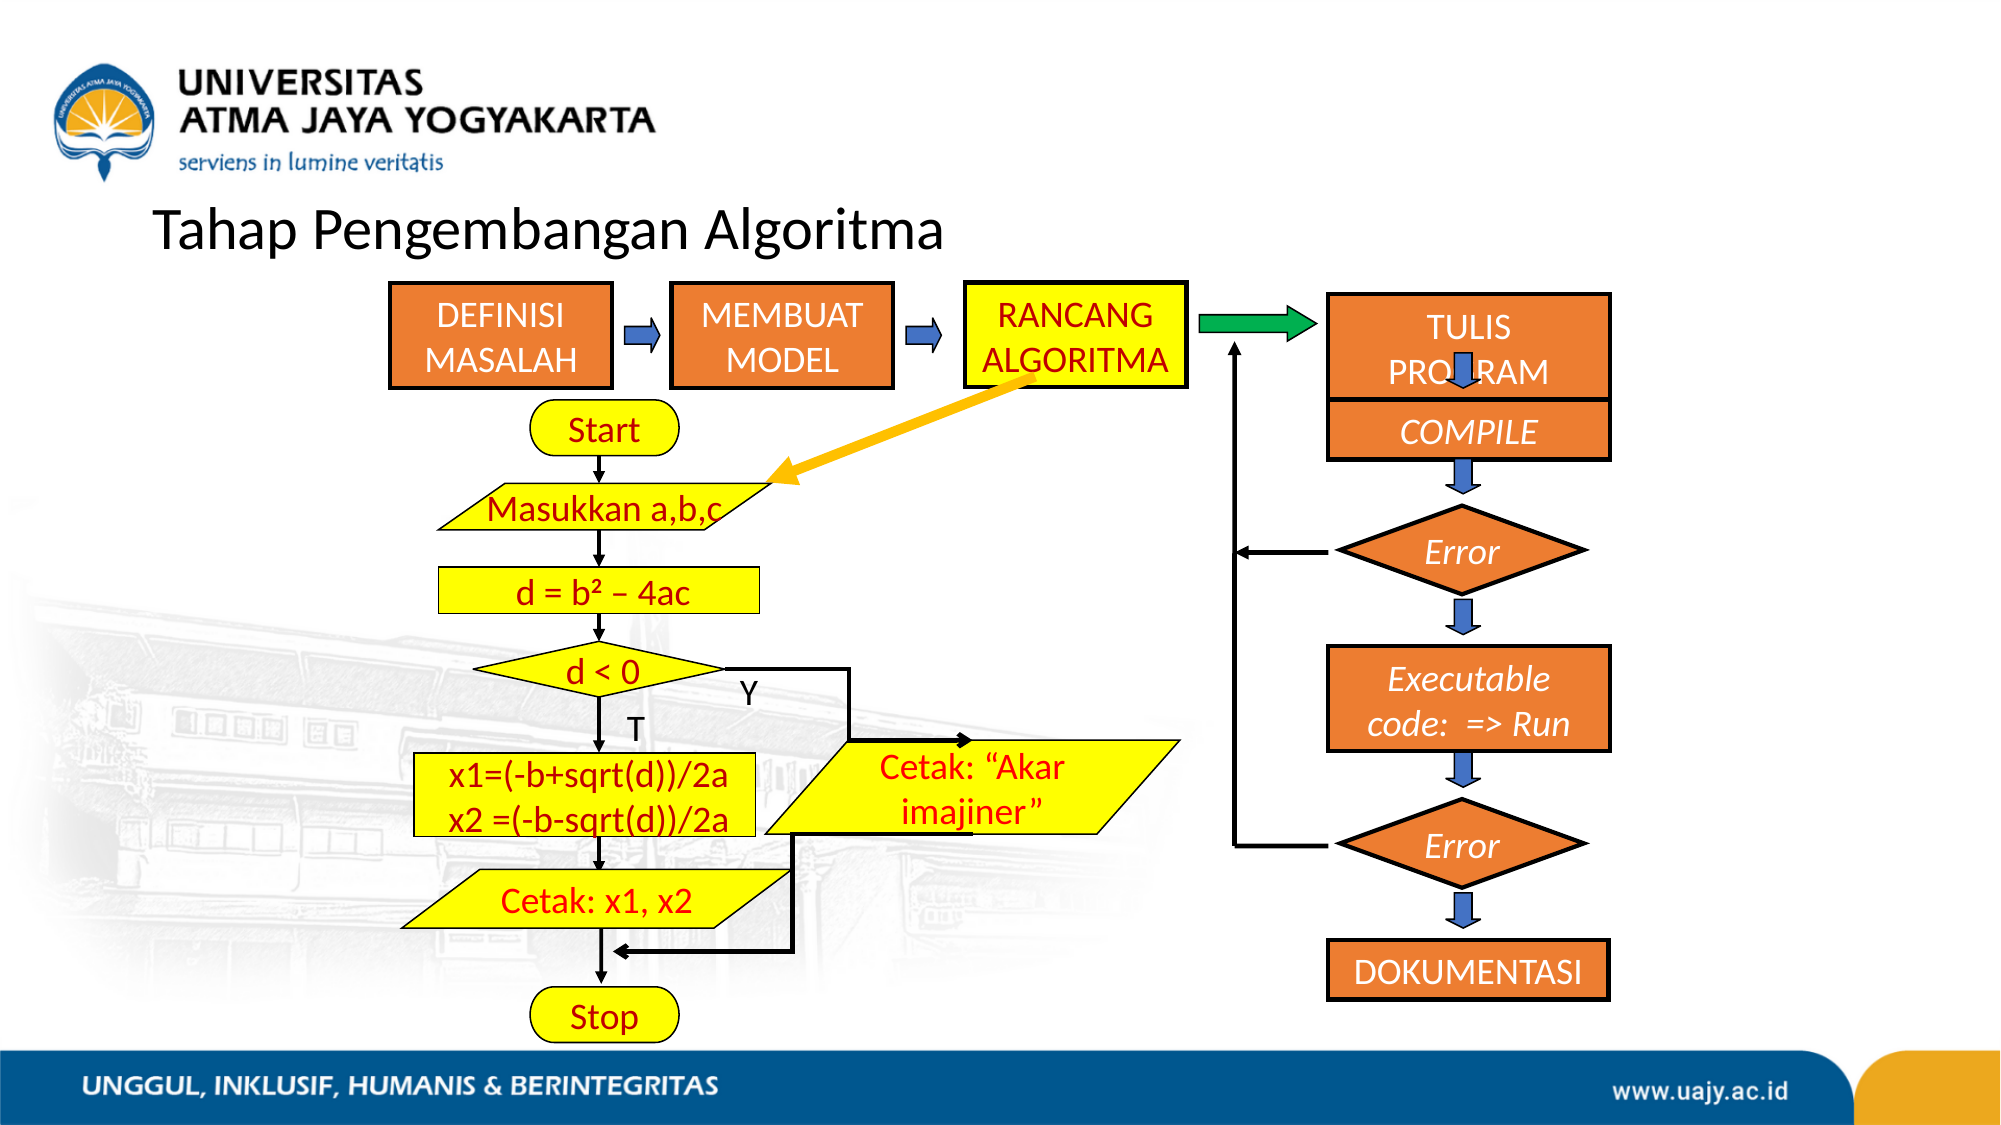

# Tahap Pengembangan Algoritma
RANCANG ALGORITMA
DEFINISI MASALAH
MEMBUAT MODEL
TULIS PROGRAM

COMPILE

Error

Executable code:  => Run

Error

DOKUMENTASI

Start

Masukkan a,b,c

 d = b2 – 4ac

 d < 0
Y

T
Cetak: “Akar imajiner”
 x1=(-b+sqrt(d))/2a
 x2 =(-b-sqrt(d))/2a

Cetak: x1, x2

Stop